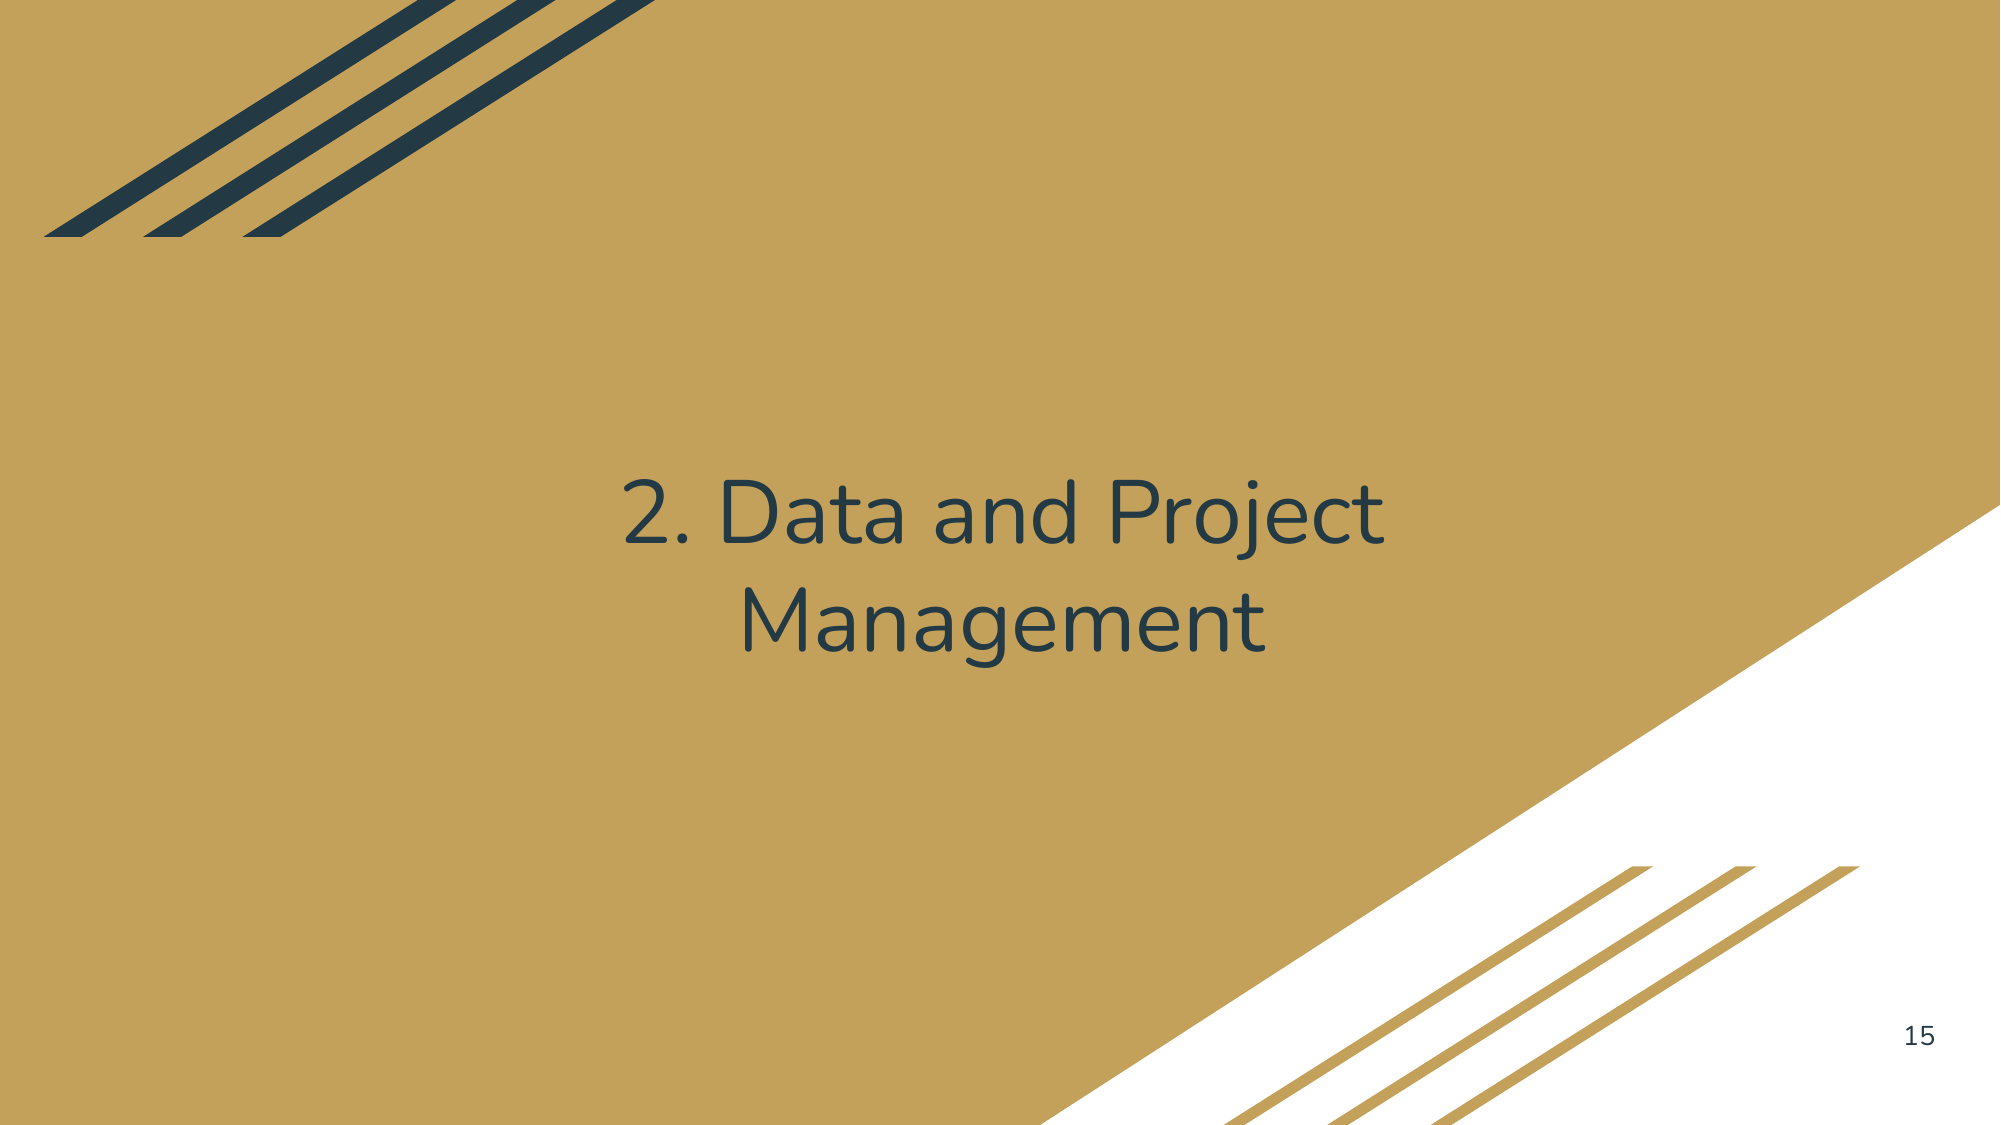

# 2. Data and Project Management
15